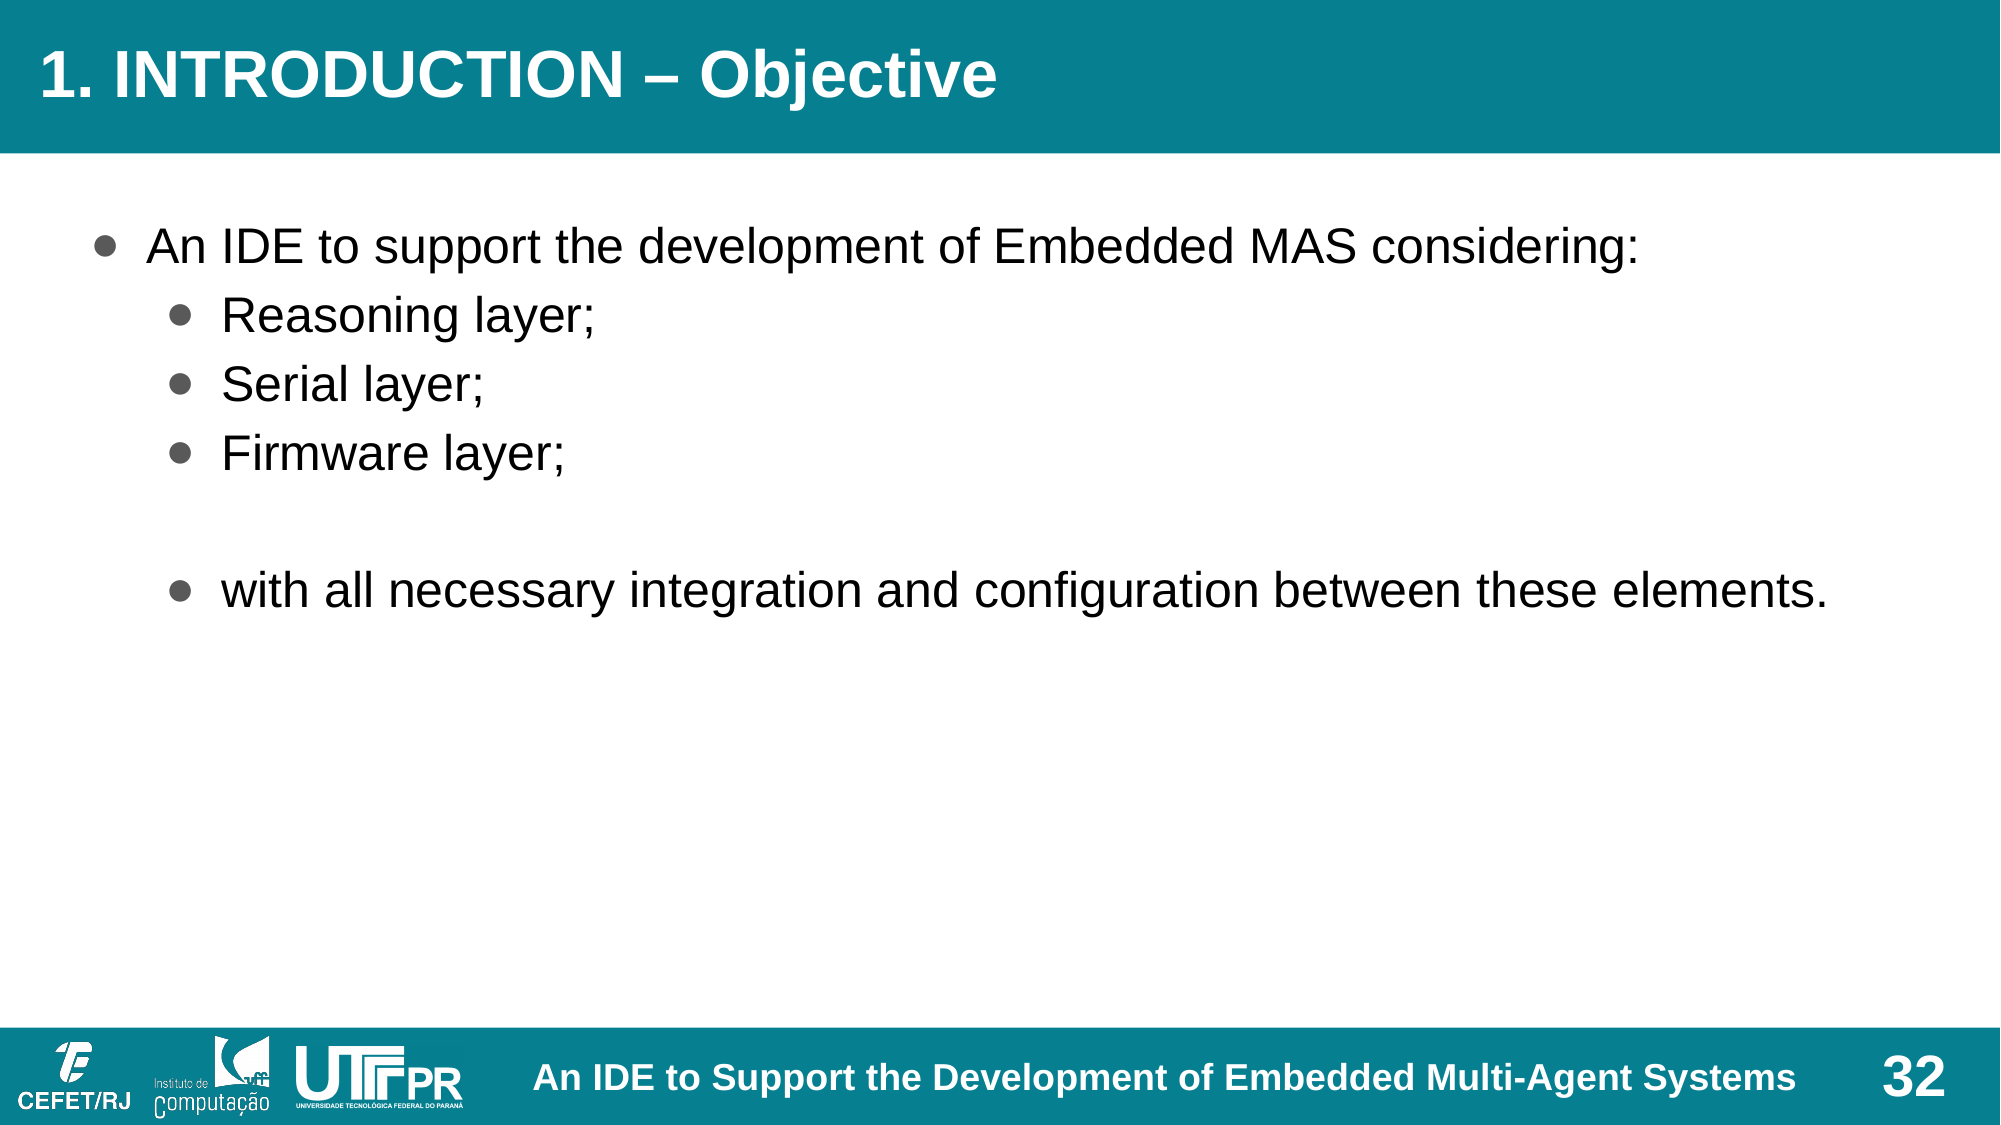

1. INTRODUCTION – Objective
An IDE to support the development of Embedded MAS considering:
Reasoning layer;
Serial layer;
Firmware layer;

with all necessary integration and configuration between these elements.